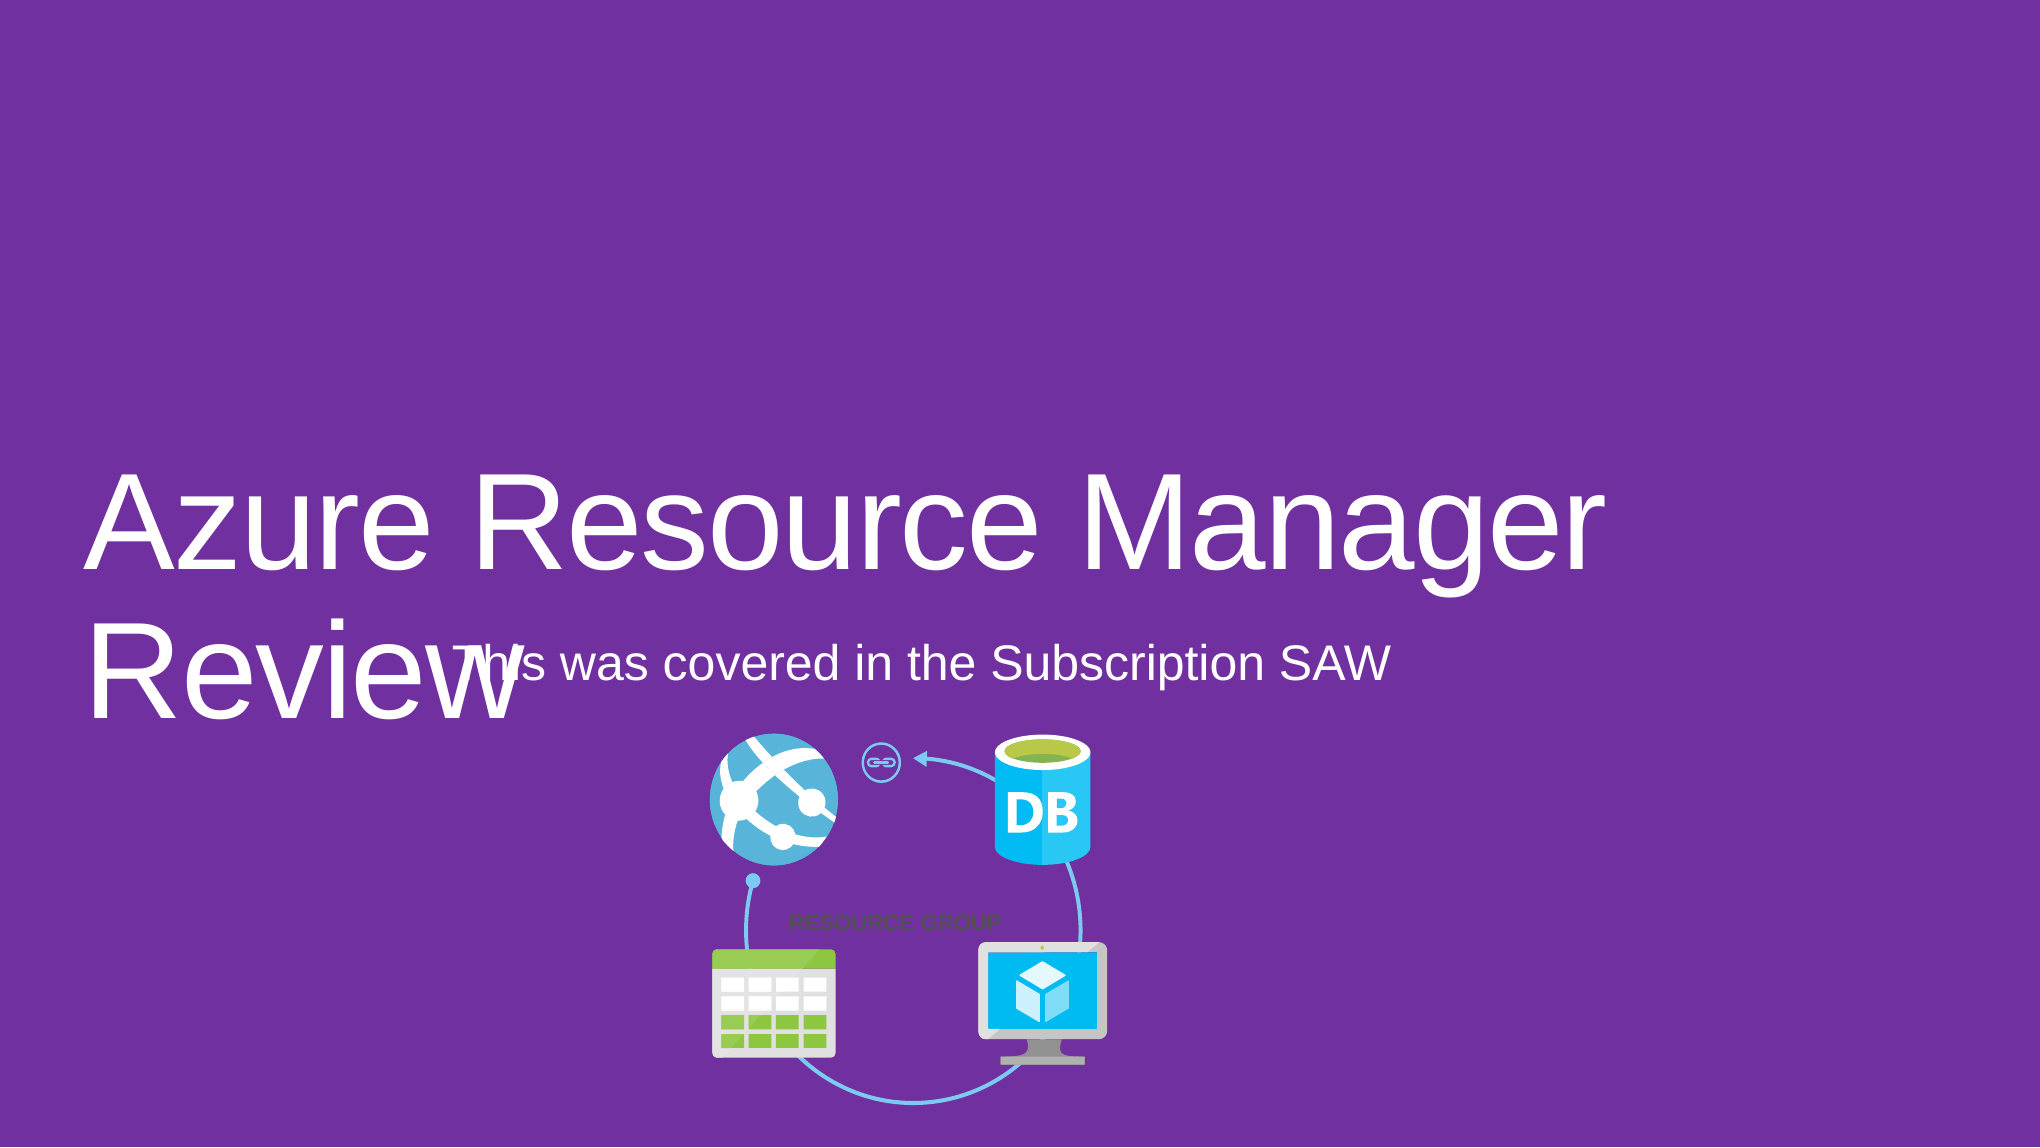

Azure Resource Manager Review
This was covered in the Subscription SAW

RESOURCE GROUP